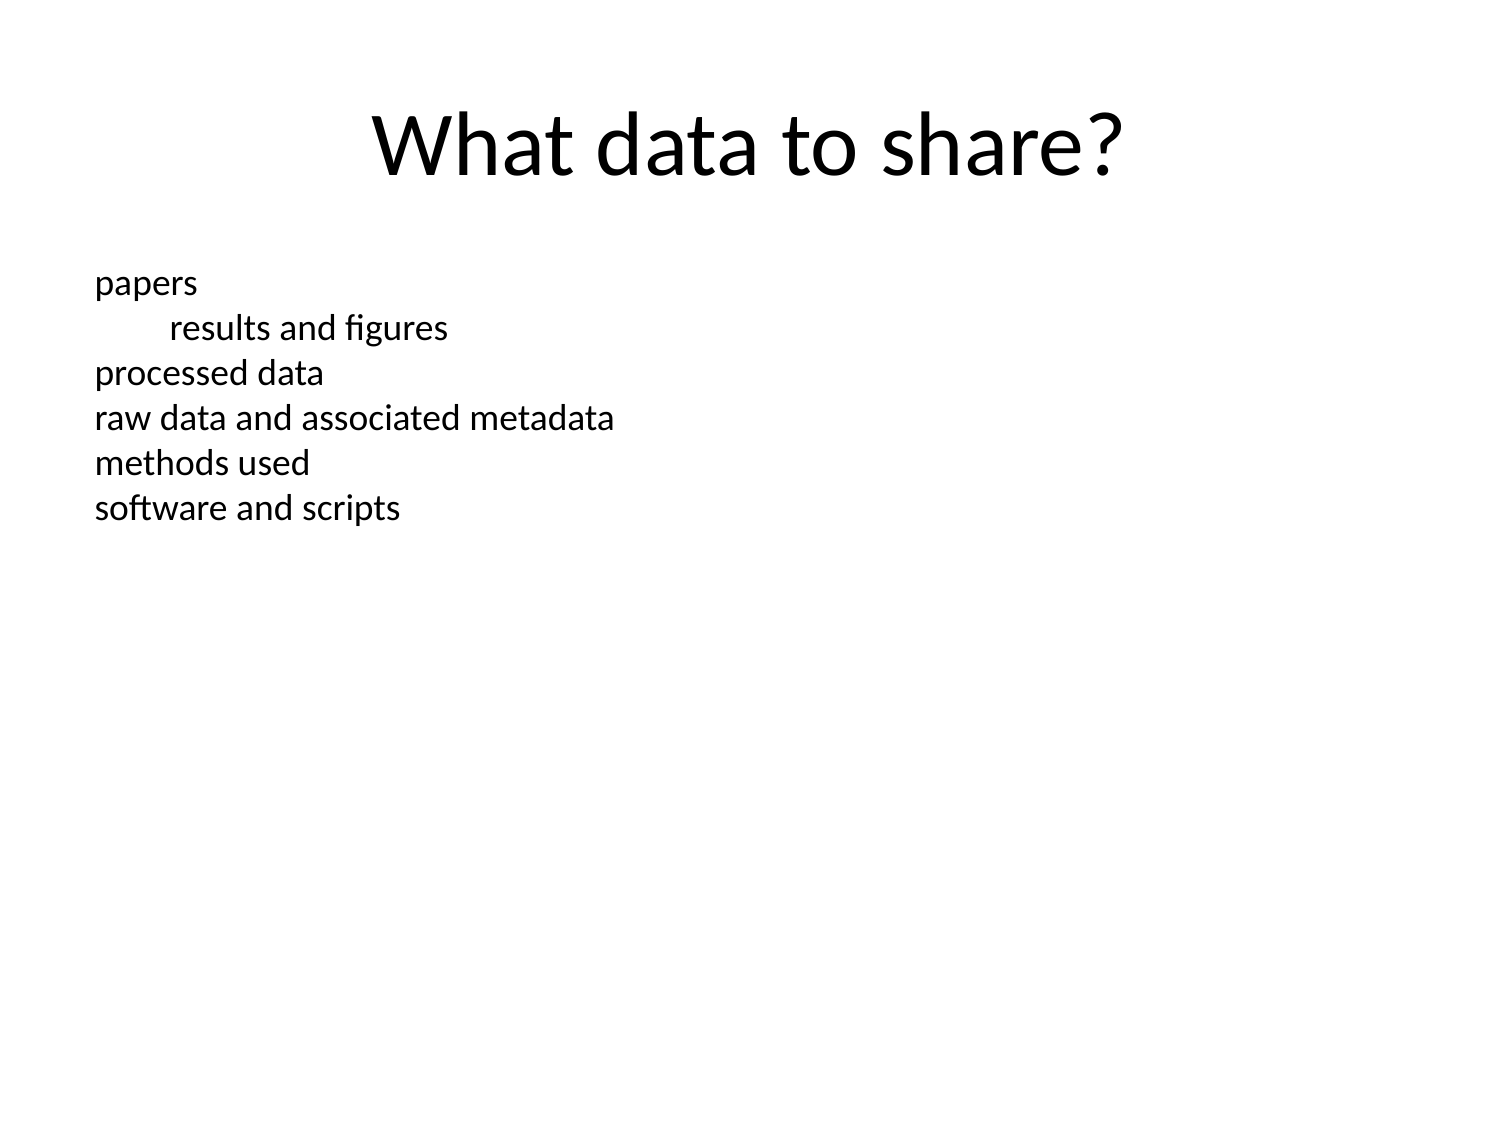

# What data to share?
papers
results and figures
processed data
raw data and associated metadata
methods used
software and scripts